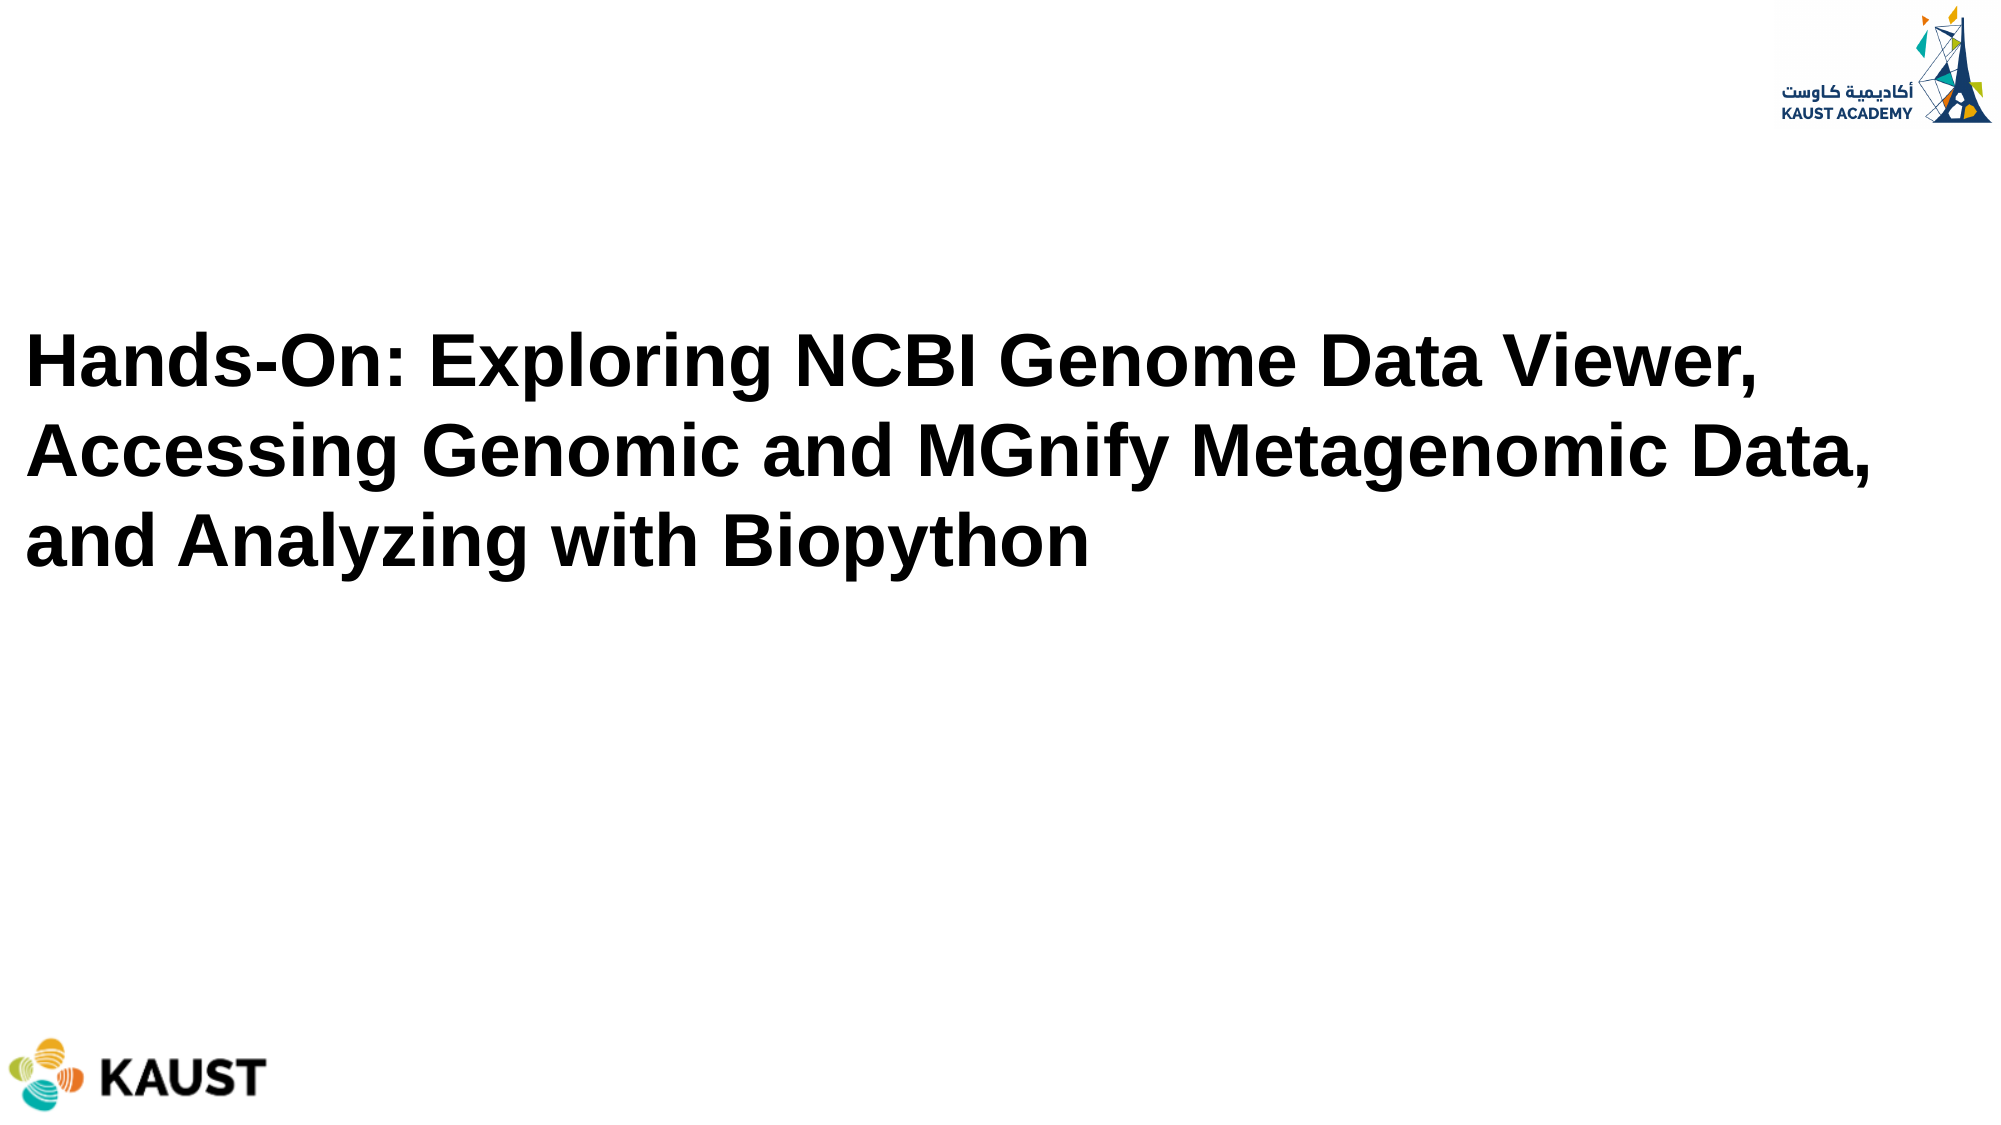

Hands-On: Exploring NCBI Genome Data Viewer, Accessing Genomic and MGnify Metagenomic Data, and Analyzing with Biopython